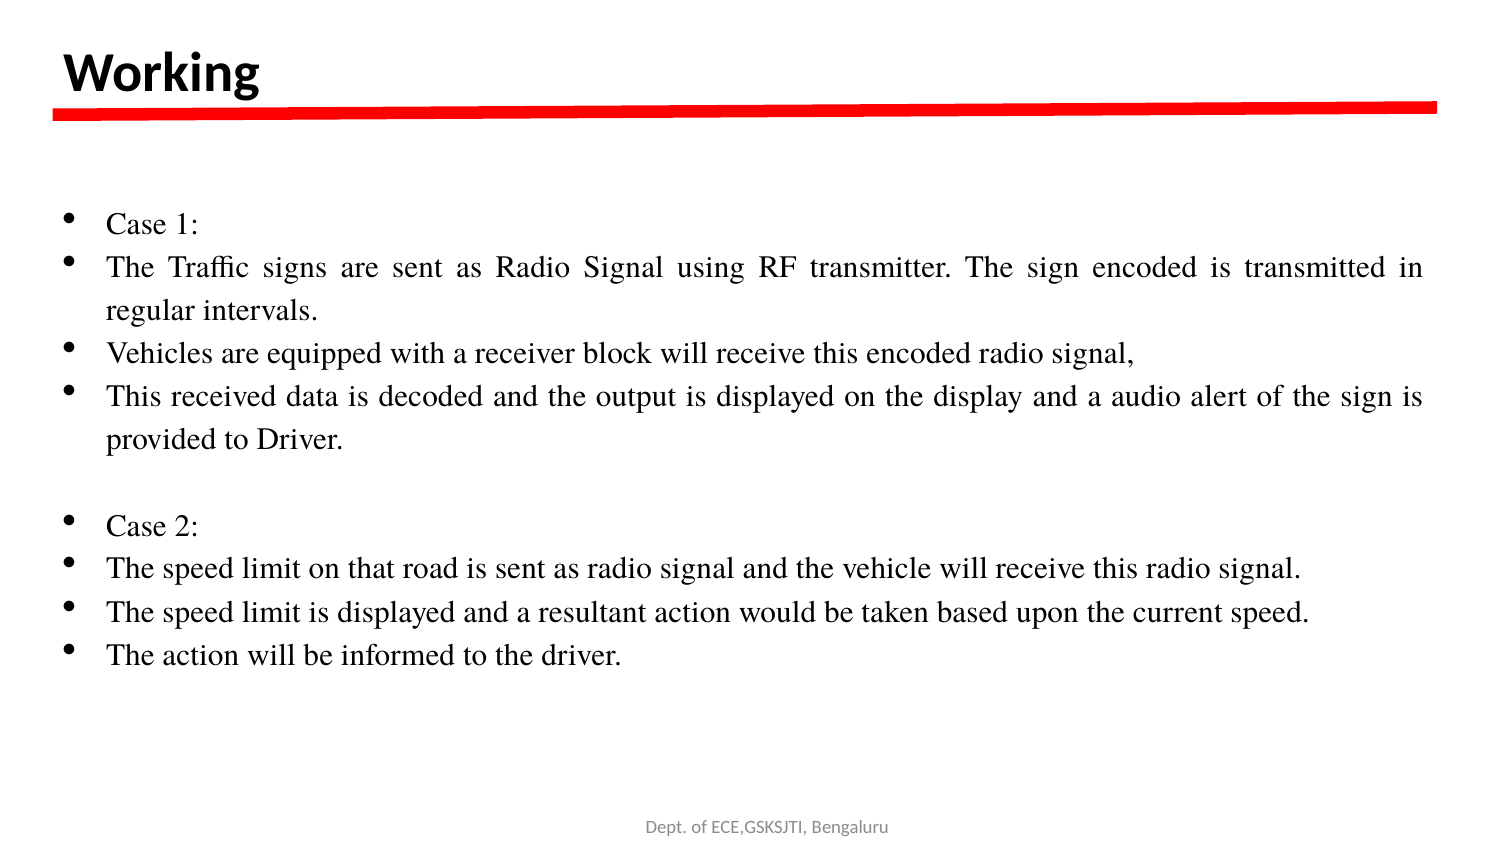

Working
Case 1:
The Traffic signs are sent as Radio Signal using RF transmitter. The sign encoded is transmitted in regular intervals.
Vehicles are equipped with a receiver block will receive this encoded radio signal,
This received data is decoded and the output is displayed on the display and a audio alert of the sign is provided to Driver.

Case 2:
The speed limit on that road is sent as radio signal and the vehicle will receive this radio signal.
The speed limit is displayed and a resultant action would be taken based upon the current speed.
The action will be informed to the driver.
Dept. of ECE,GSKSJTI, Bengaluru